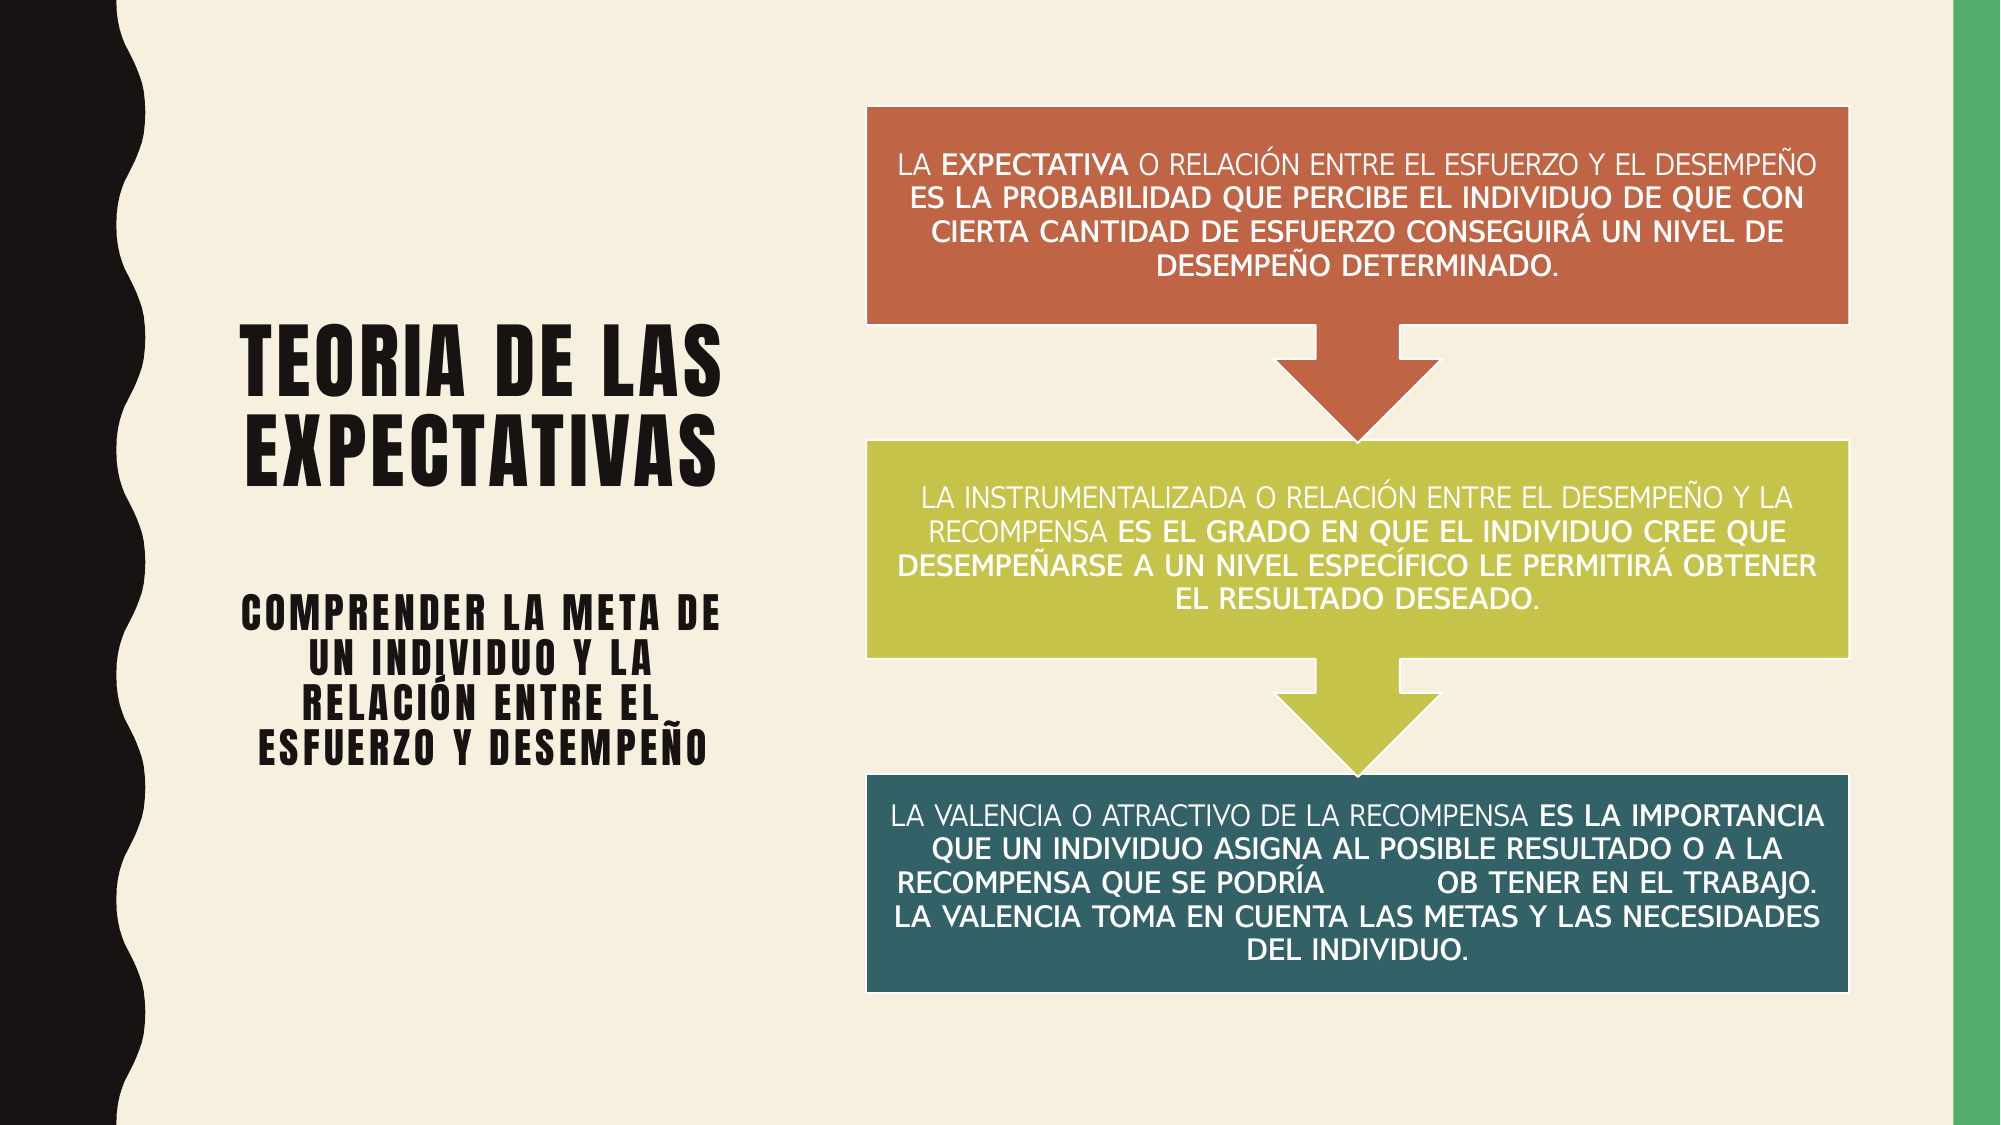

LA VALENCIA O ATRACTIVO DE LA RECOMPENSA ES LA IMPORTANCIA QUE UN INDIVIDUO ASIGNA AL POSIBLE RESULTADO O A LA RECOMPENSA QUE SE PODRÍA           OB TENER EN EL TRABAJO. LA VALENCIA TOMA EN CUENTA LAS METAS Y LAS NECESIDADES DEL INDIVIDUO.
LA INSTRUMENTALIZADA O RELACIÓN ENTRE EL DESEMPEÑO Y LA RECOMPENSA ES EL GRADO EN QUE EL INDIVIDUO CREE QUE DESEMPEÑARSE A UN NIVEL ESPECÍFICO LE PERMITIRÁ OBTENER EL RESULTADO DESEADO.
LA EXPECTATIVA O RELACIÓN ENTRE EL ESFUERZO Y EL DESEMPEÑO ES LA PROBABILIDAD QUE PERCIBE EL INDIVIDUO DE QUE CON CIERTA CANTIDAD DE ESFUERZO CONSEGUIRÁ UN NIVEL DE DESEMPEÑO DETERMINADO.
# TEORIA DE LAS EXPECTATIVAS COMPRENDER LA META DE UN INDIVIDUO Y LA RELACIÓN ENTRE EL ESFUERZO y DESEMPEÑO